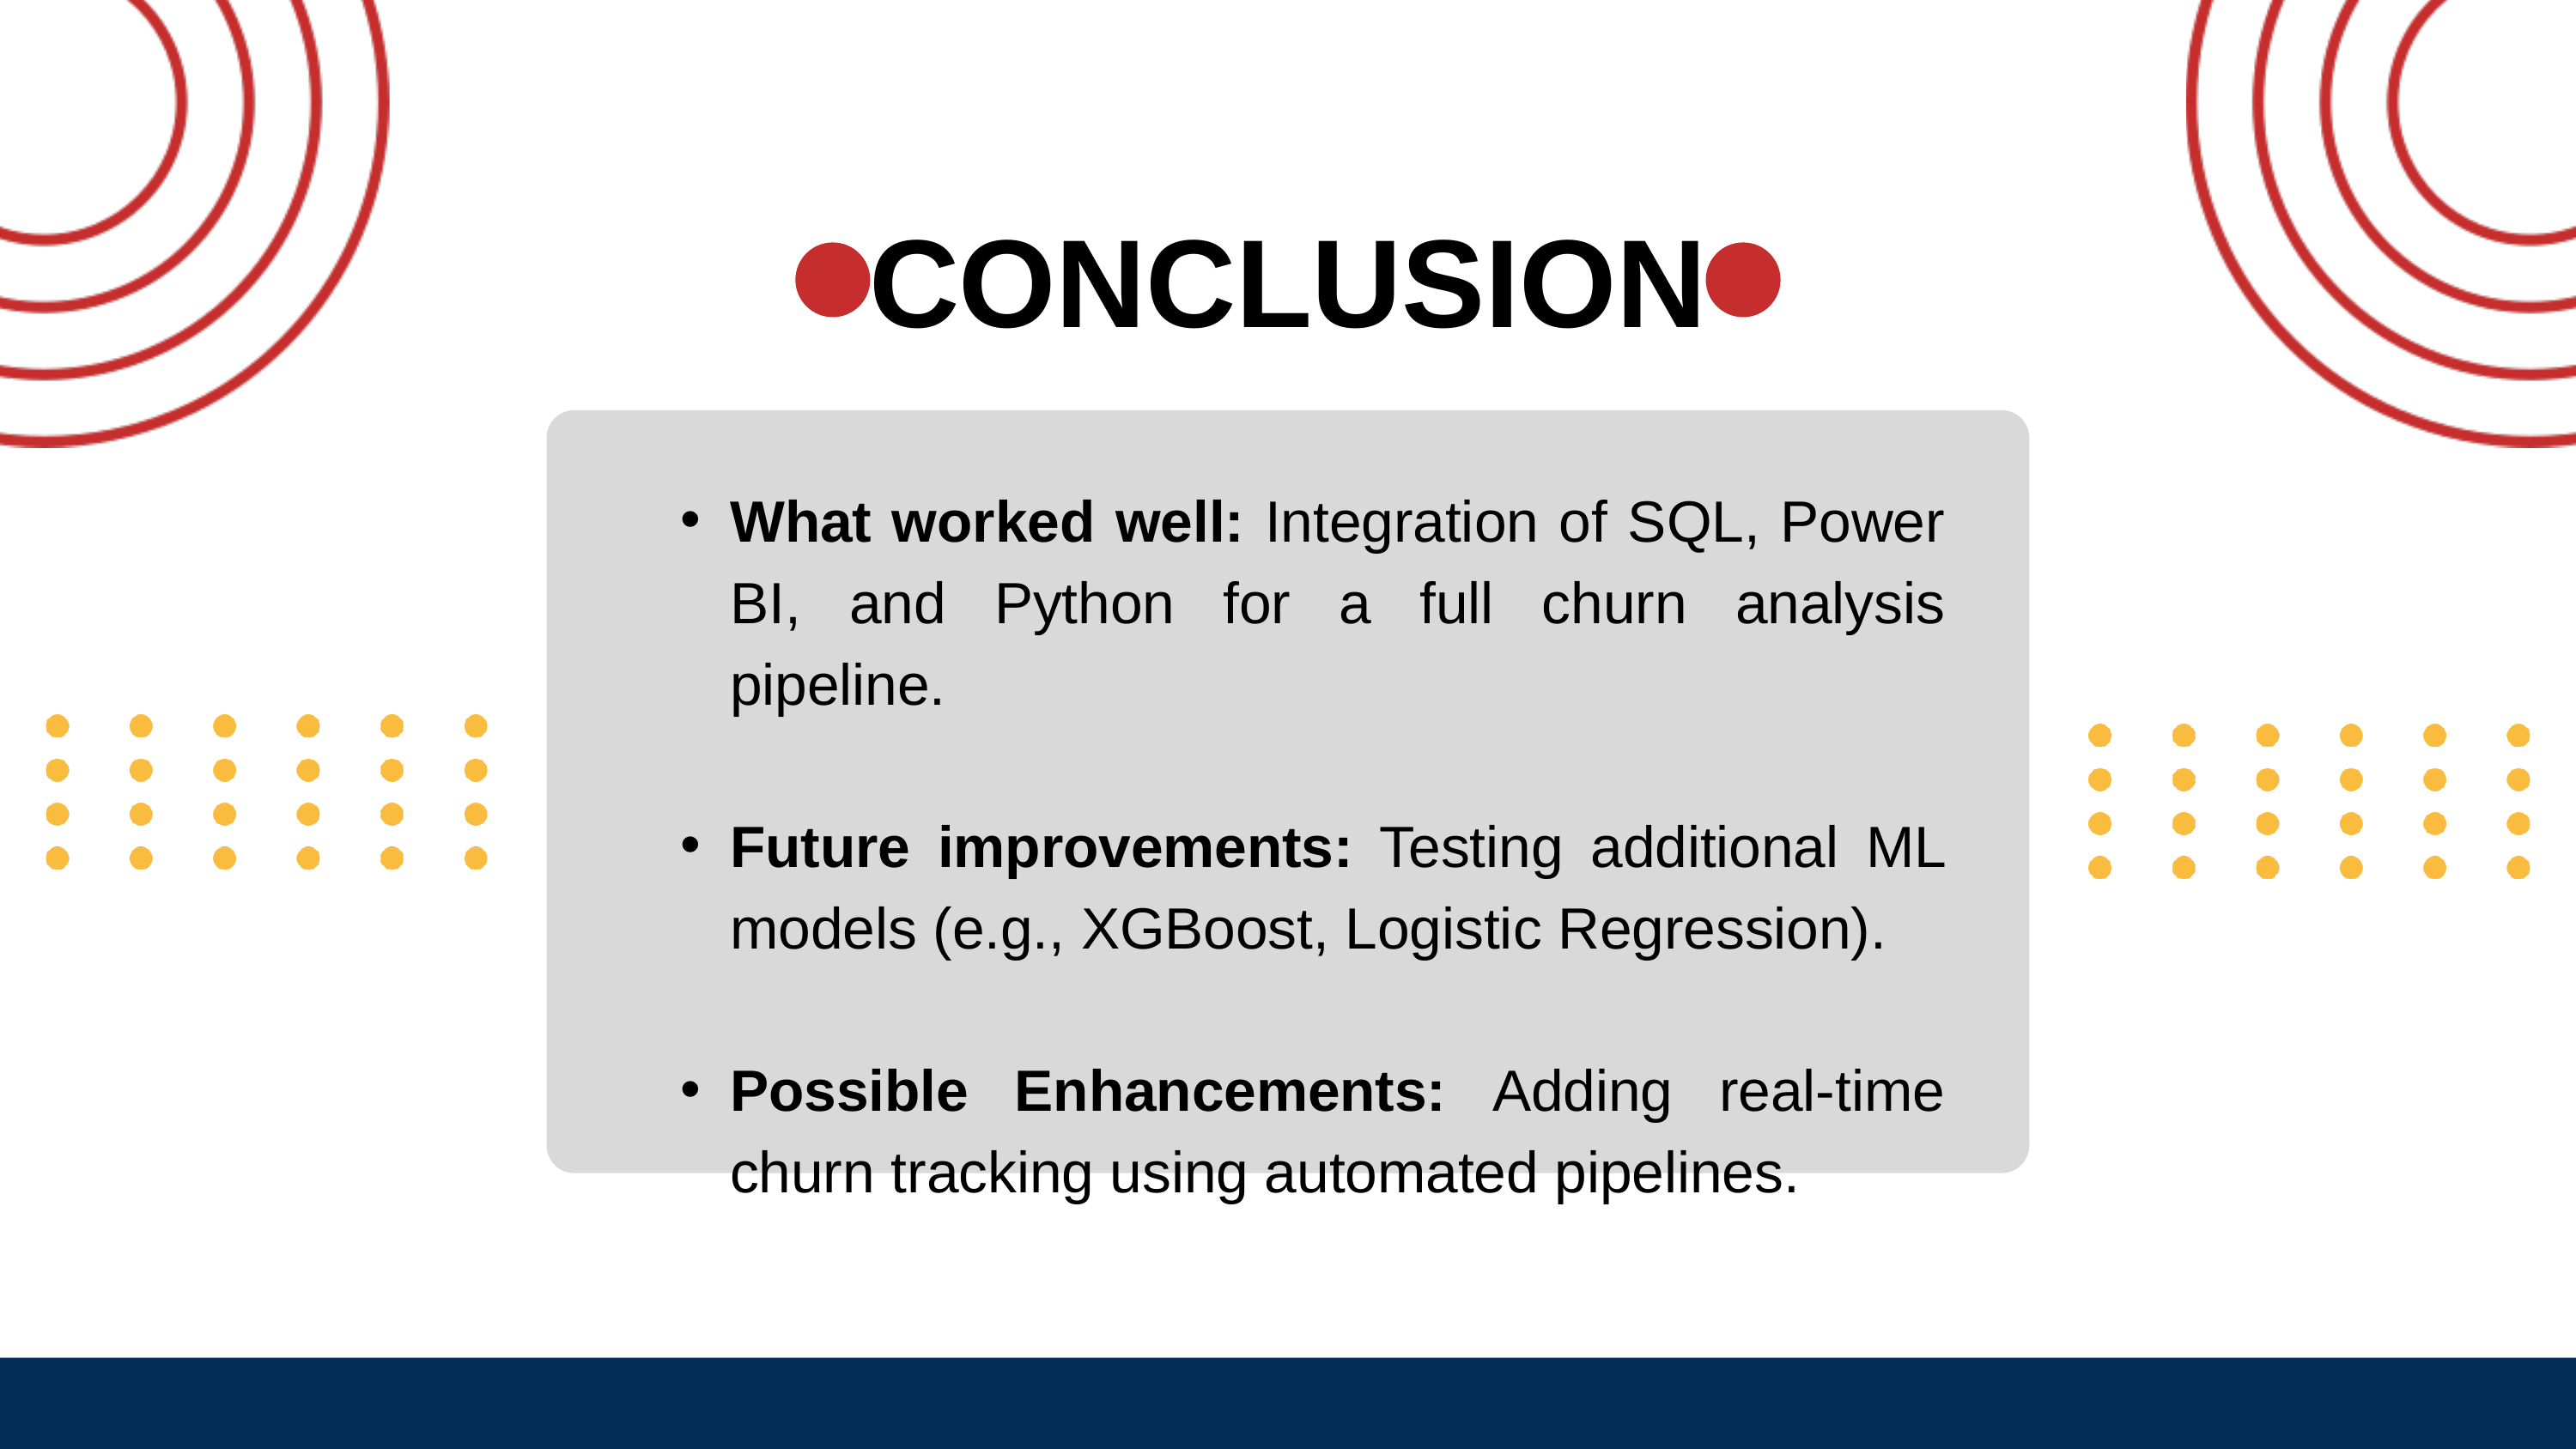

CONCLUSION

What worked well: Integration of SQL, Power BI, and Python for a full churn analysis pipeline.

Future improvements: Testing additional ML models (e.g., XGBoost, Logistic Regression).

Possible Enhancements: Adding real-time churn tracking using automated pipelines.